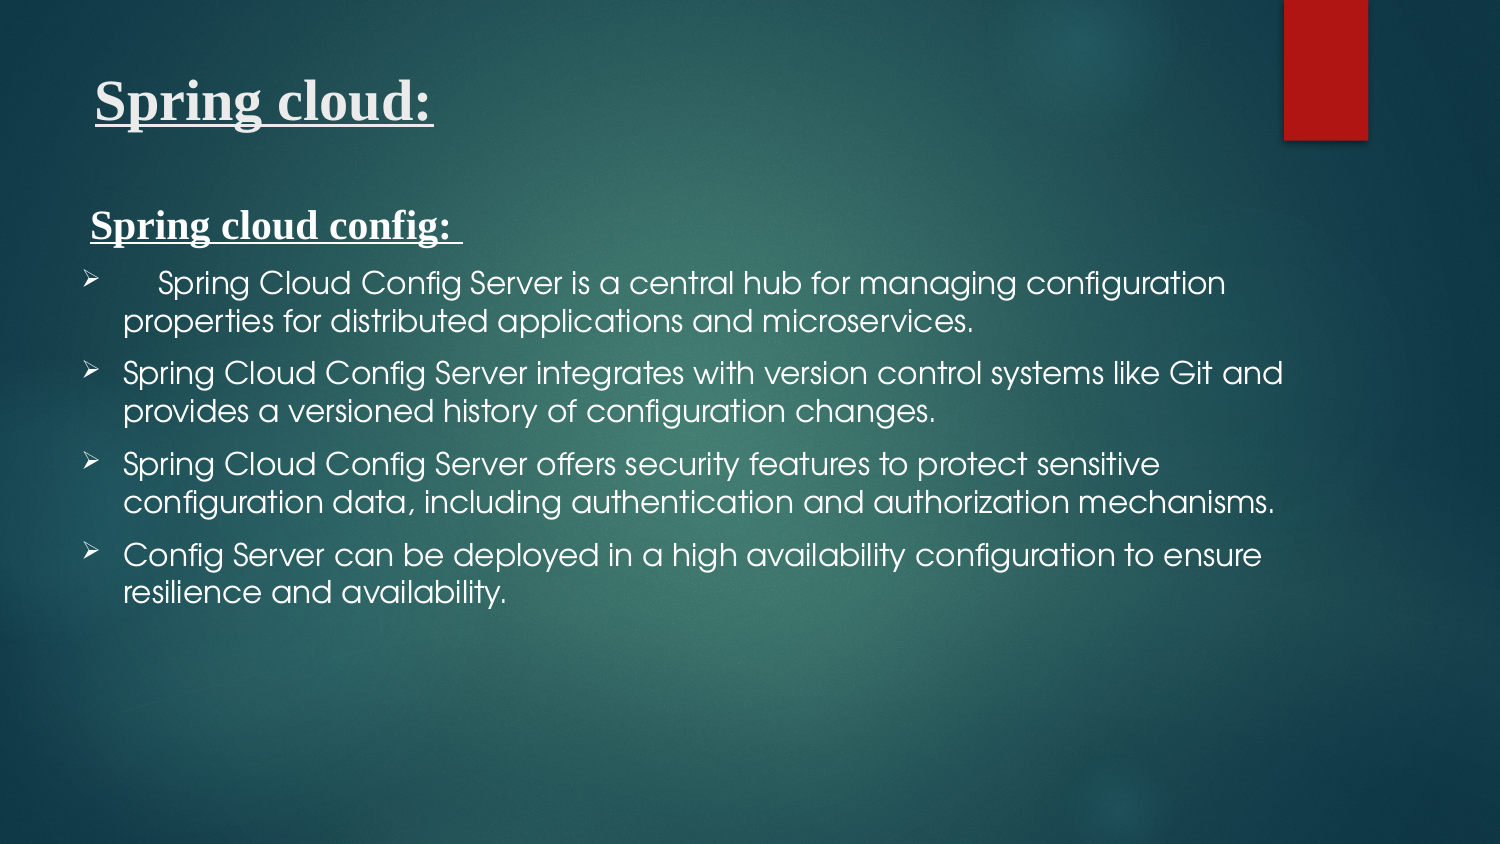

# Spring cloud:
 Spring cloud config:
    Spring Cloud Config Server is a central hub for managing configuration properties for distributed applications and microservices.
Spring Cloud Config Server integrates with version control systems like Git and provides a versioned history of configuration changes.
Spring Cloud Config Server offers security features to protect sensitive configuration data, including authentication and authorization mechanisms.
Config Server can be deployed in a high availability configuration to ensure resilience and availability.